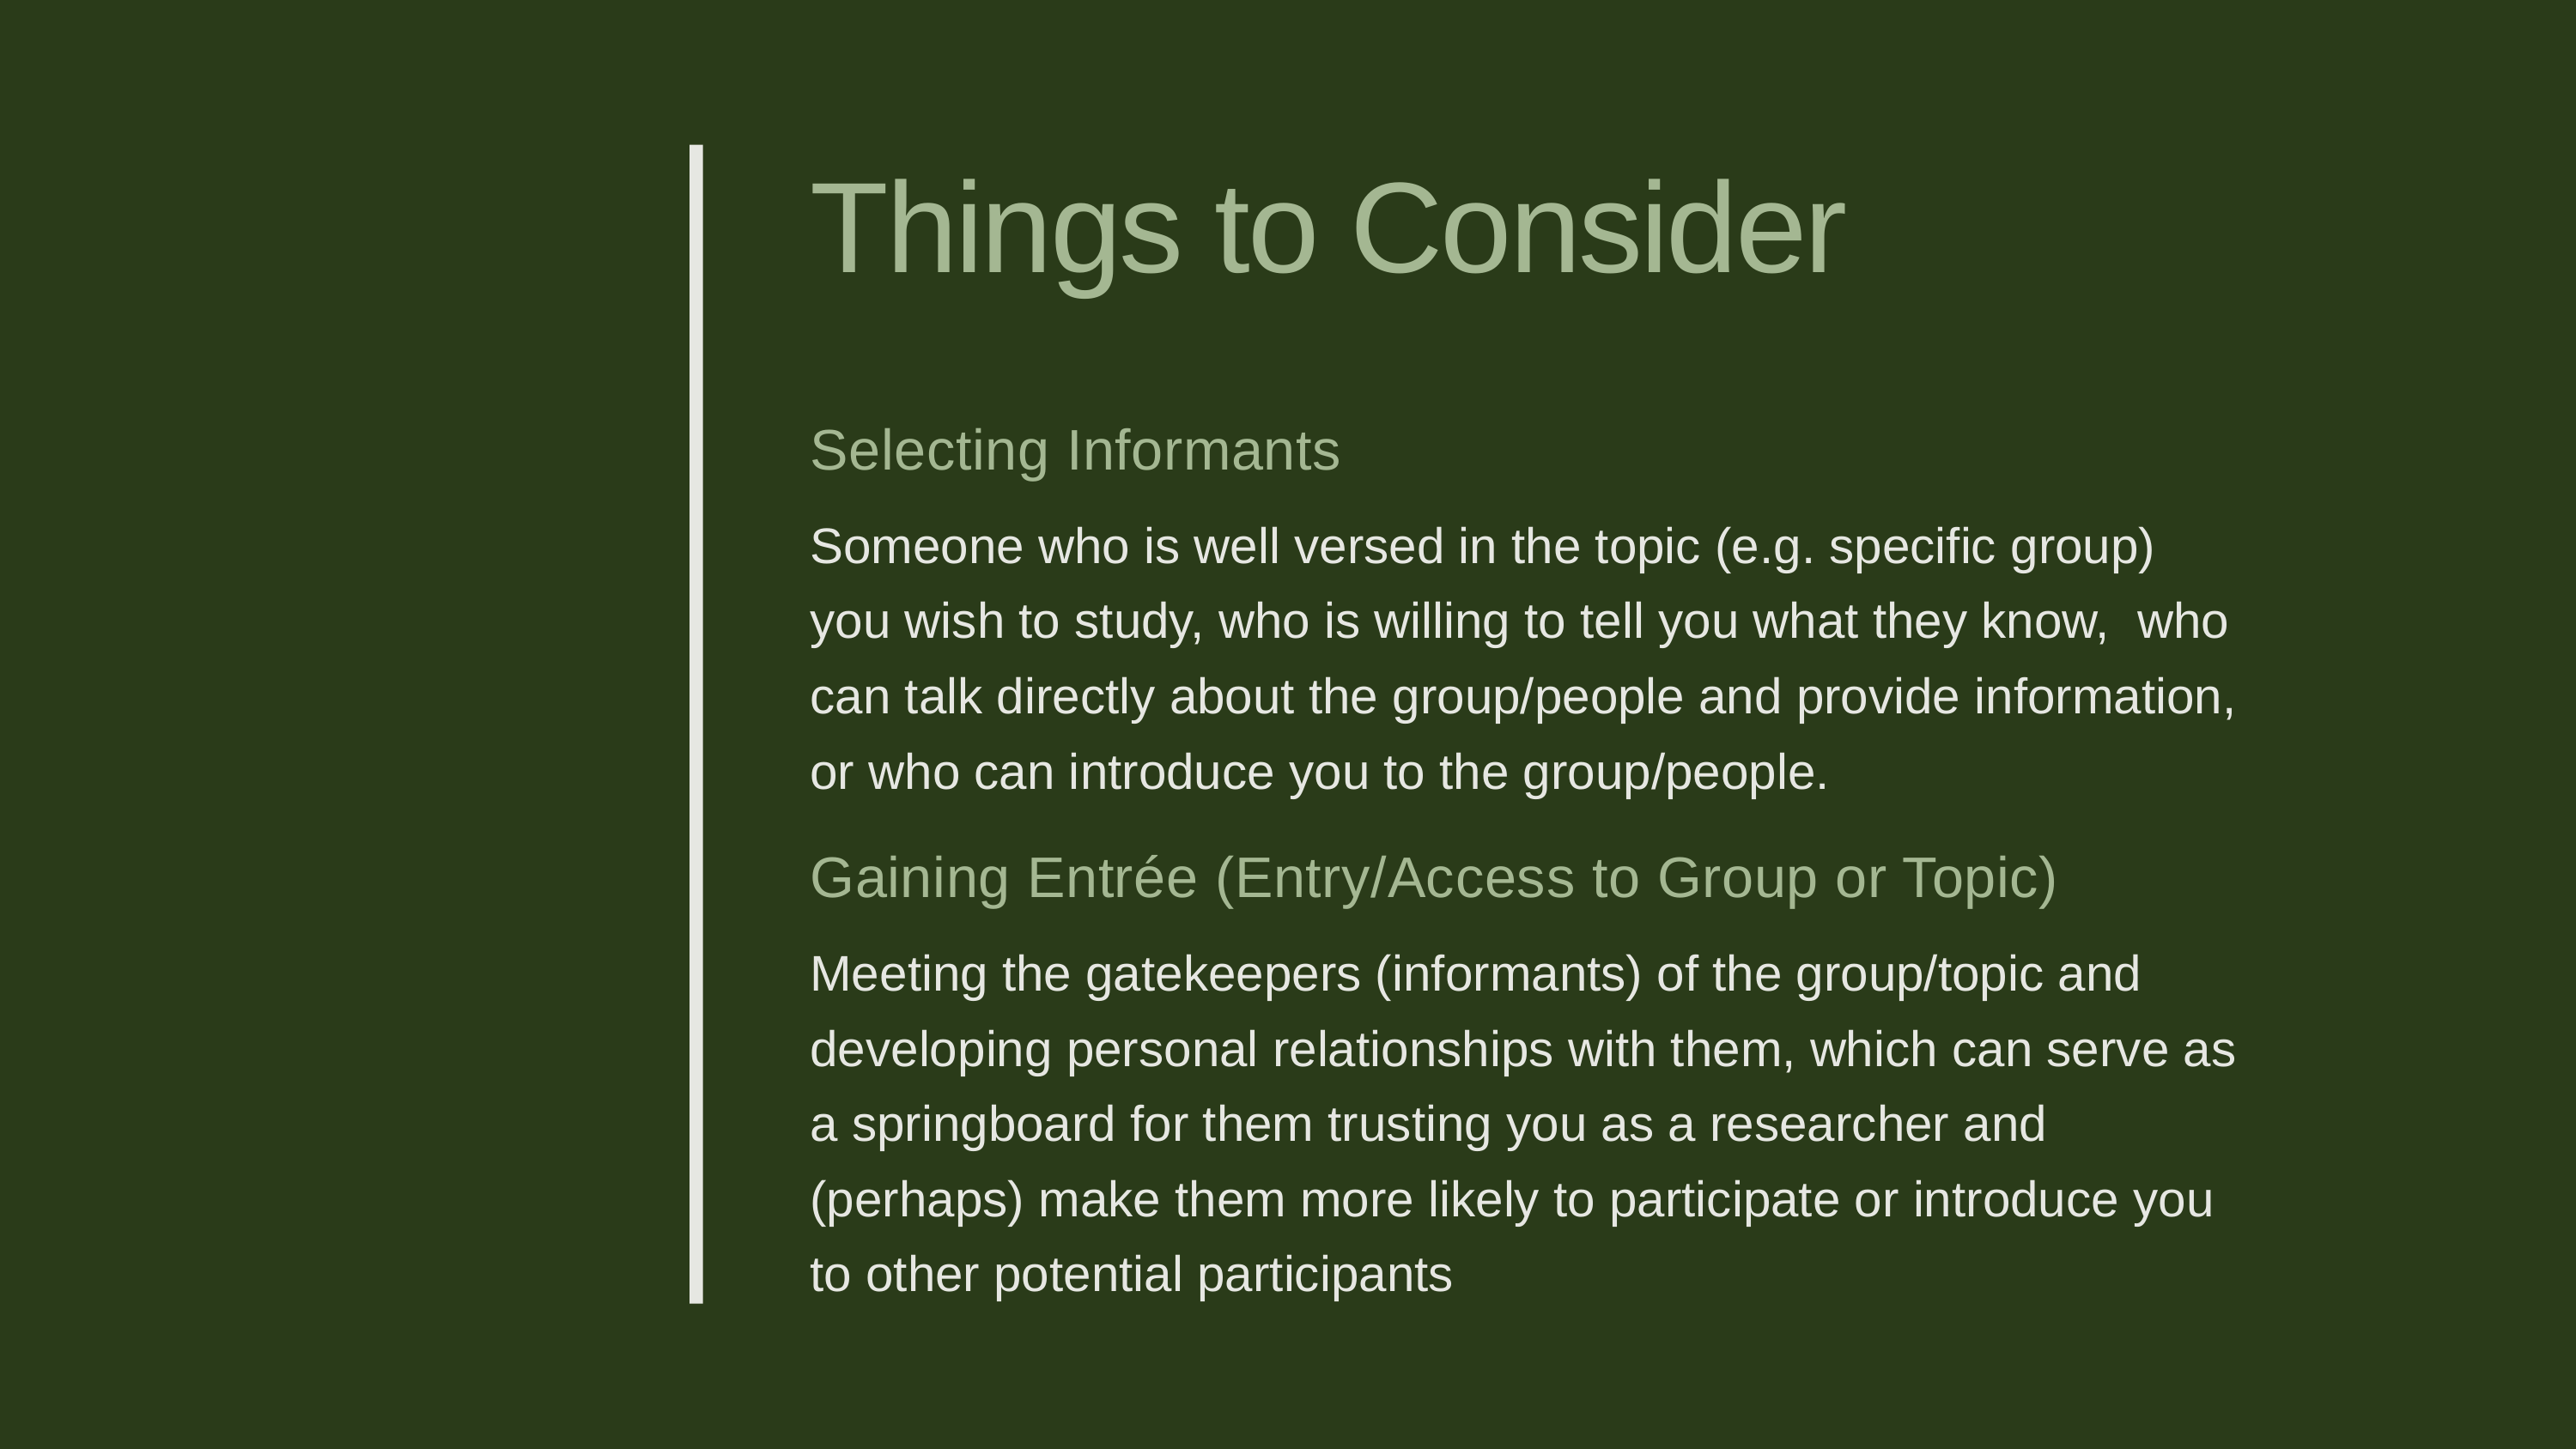

Things to Consider

Selecting Informants
Someone who is well versed in the topic (e.g. specific group) you wish to study, who is willing to tell you what they know,  who can talk directly about the group/people and provide information, or who can introduce you to the group/people.
Gaining Entrée (Entry/Access to Group or Topic)
Meeting the gatekeepers (informants) of the group/topic and developing personal relationships with them, which can serve as a springboard for them trusting you as a researcher and (perhaps) make them more likely to participate or introduce you to other potential participants